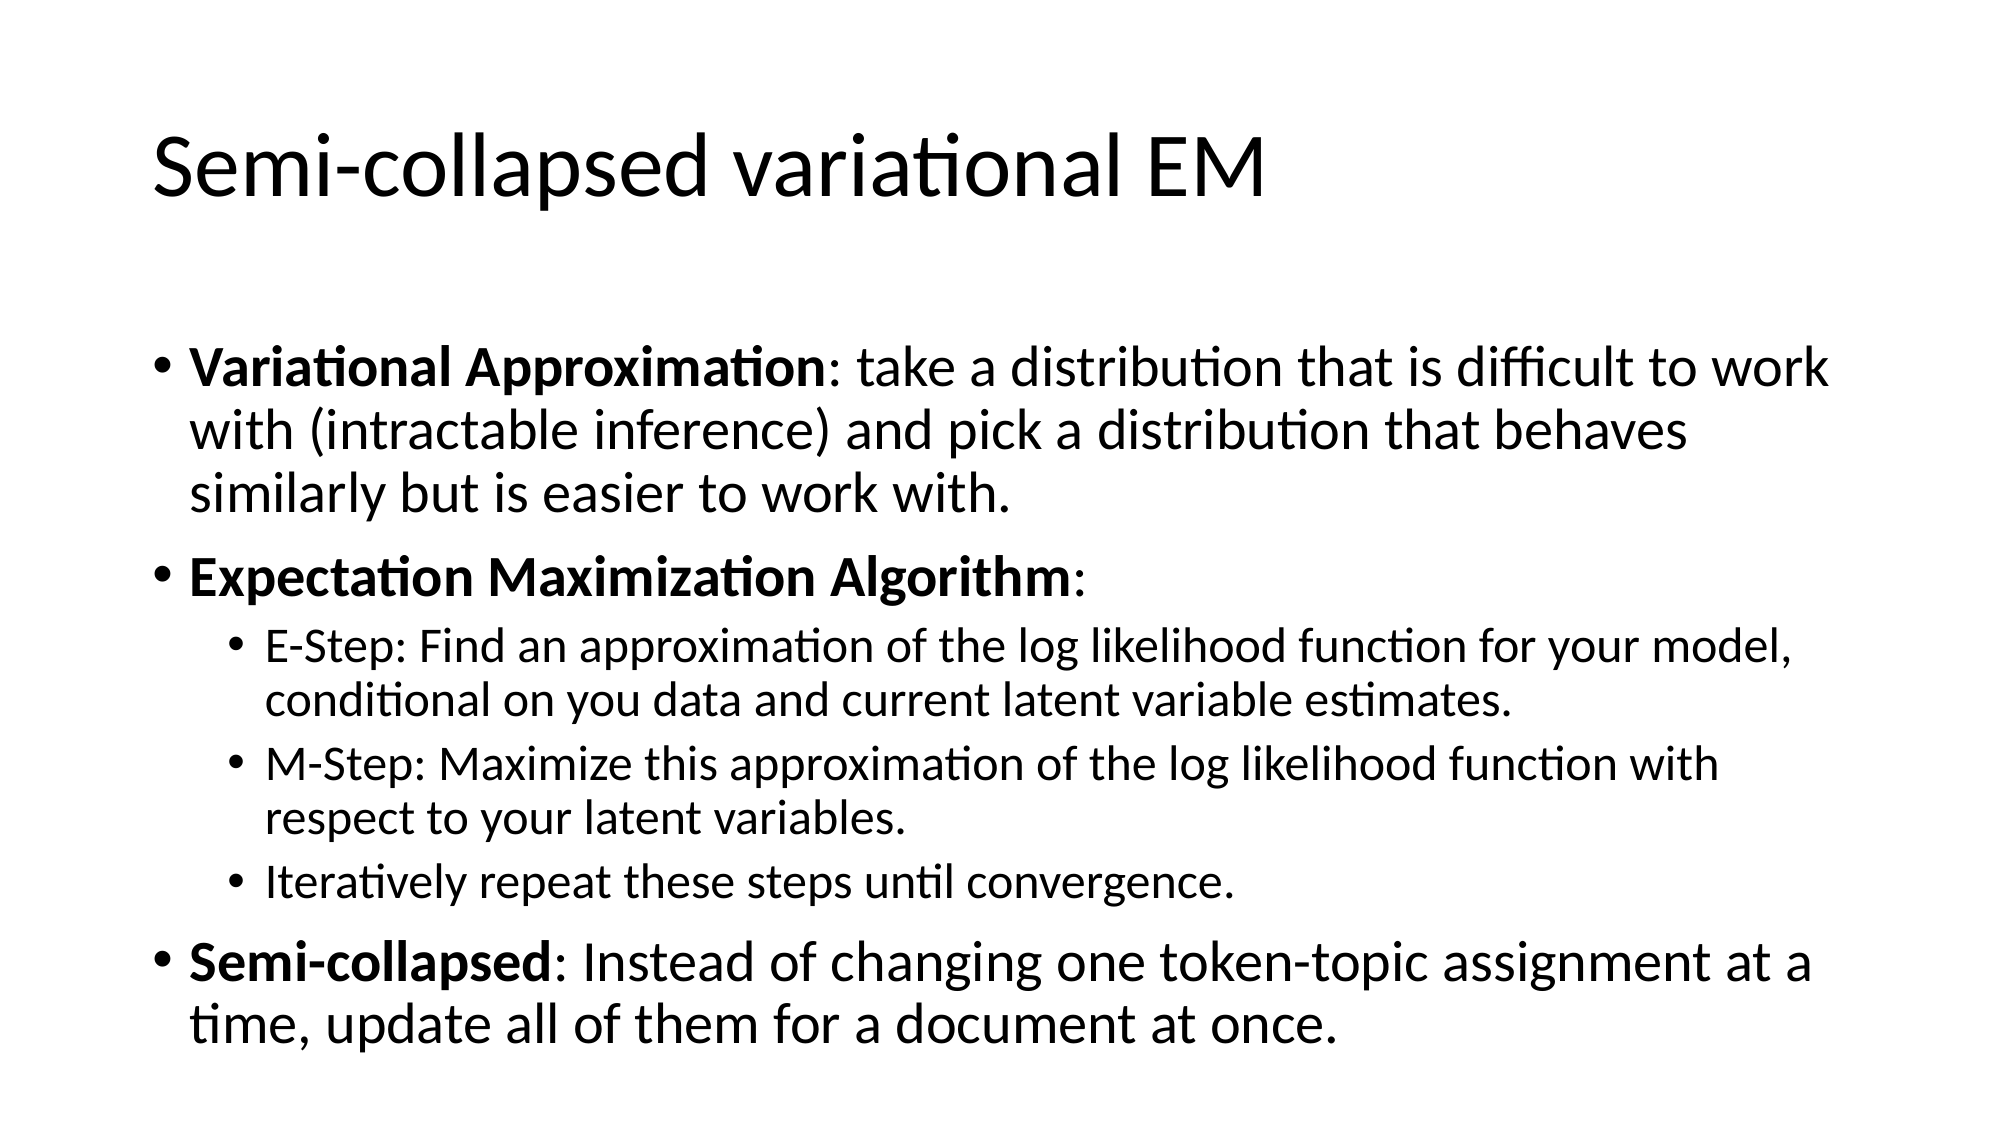

# Semi-collapsed variational EM
Variational Approximation: take a distribution that is difficult to work with (intractable inference) and pick a distribution that behaves similarly but is easier to work with.
Expectation Maximization Algorithm:
E-Step: Find an approximation of the log likelihood function for your model, conditional on you data and current latent variable estimates.
M-Step: Maximize this approximation of the log likelihood function with respect to your latent variables.
Iteratively repeat these steps until convergence.
Semi-collapsed: Instead of changing one token-topic assignment at a time, update all of them for a document at once.